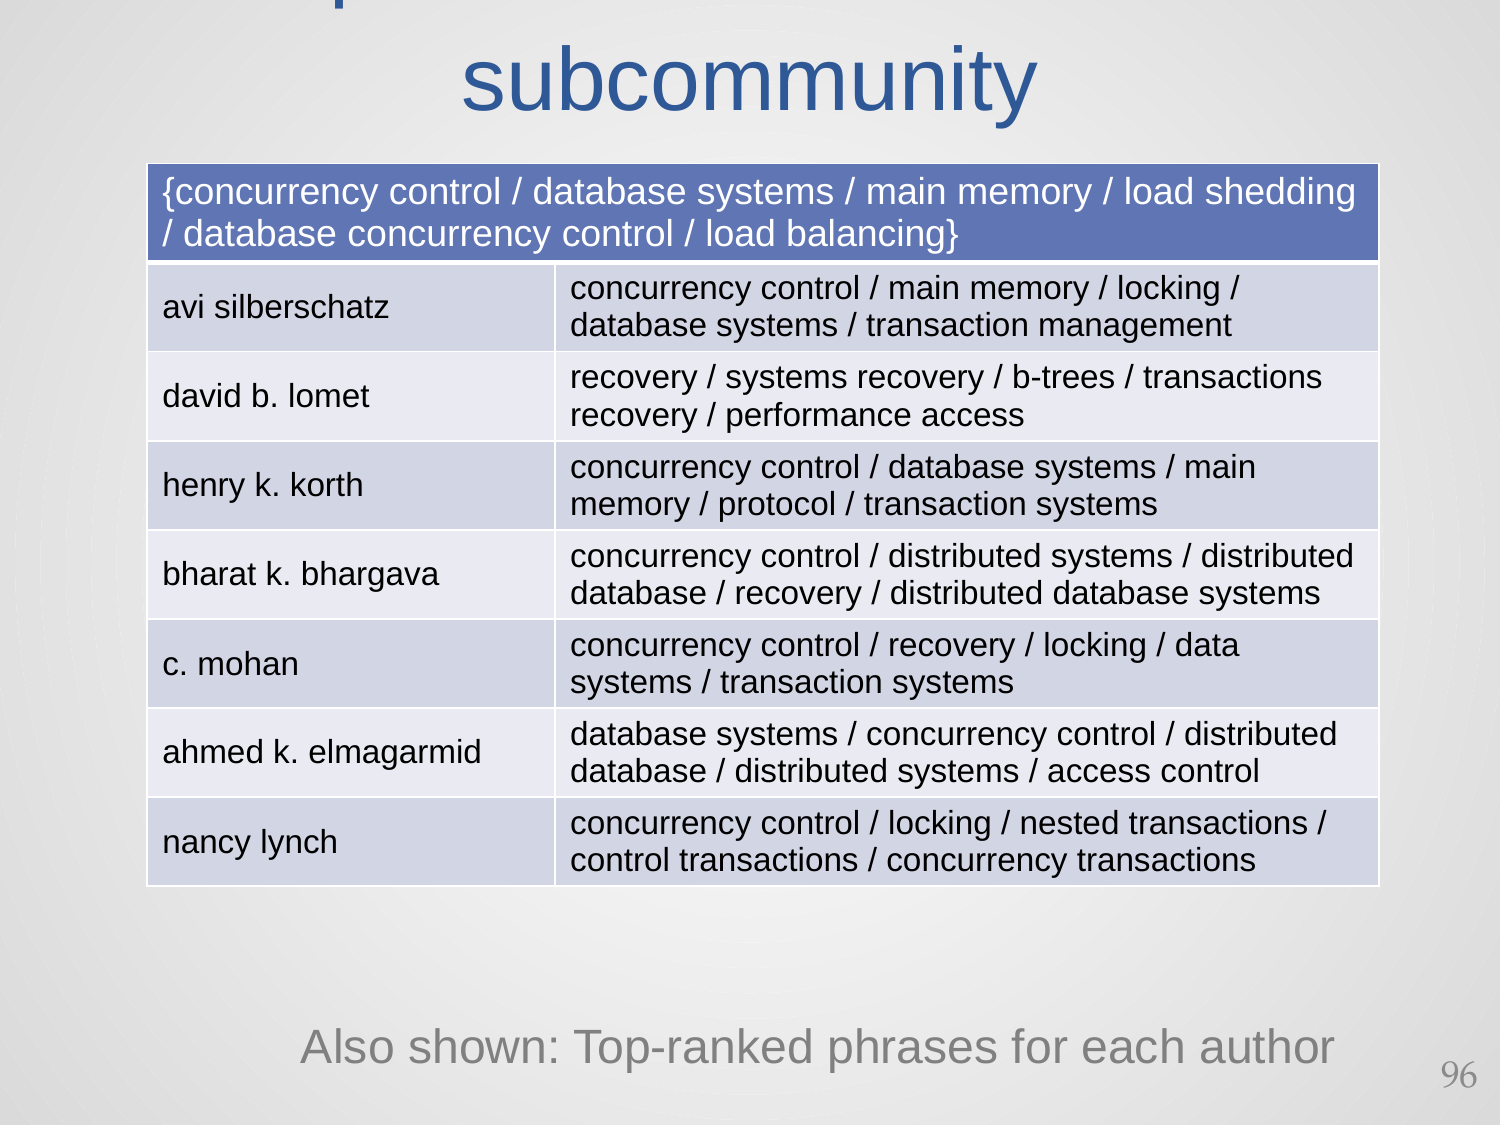

# Top authors in a database subcommunity
| {concurrency control / database systems / main memory / load shedding / database concurrency control / load balancing} |  |
| --- | --- |
| avi silberschatz | concurrency control / main memory / locking / database systems / transaction management |
| david b. lomet | recovery / systems recovery / b-trees / transactions recovery / performance access |
| henry k. korth | concurrency control / database systems / main memory / protocol / transaction systems |
| bharat k. bhargava | concurrency control / distributed systems / distributed database / recovery / distributed database systems |
| c. mohan | concurrency control / recovery / locking / data systems / transaction systems |
| ahmed k. elmagarmid | database systems / concurrency control / distributed database / distributed systems / access control |
| nancy lynch | concurrency control / locking / nested transactions / control transactions / concurrency transactions |
Also shown: Top-ranked phrases for each author
96